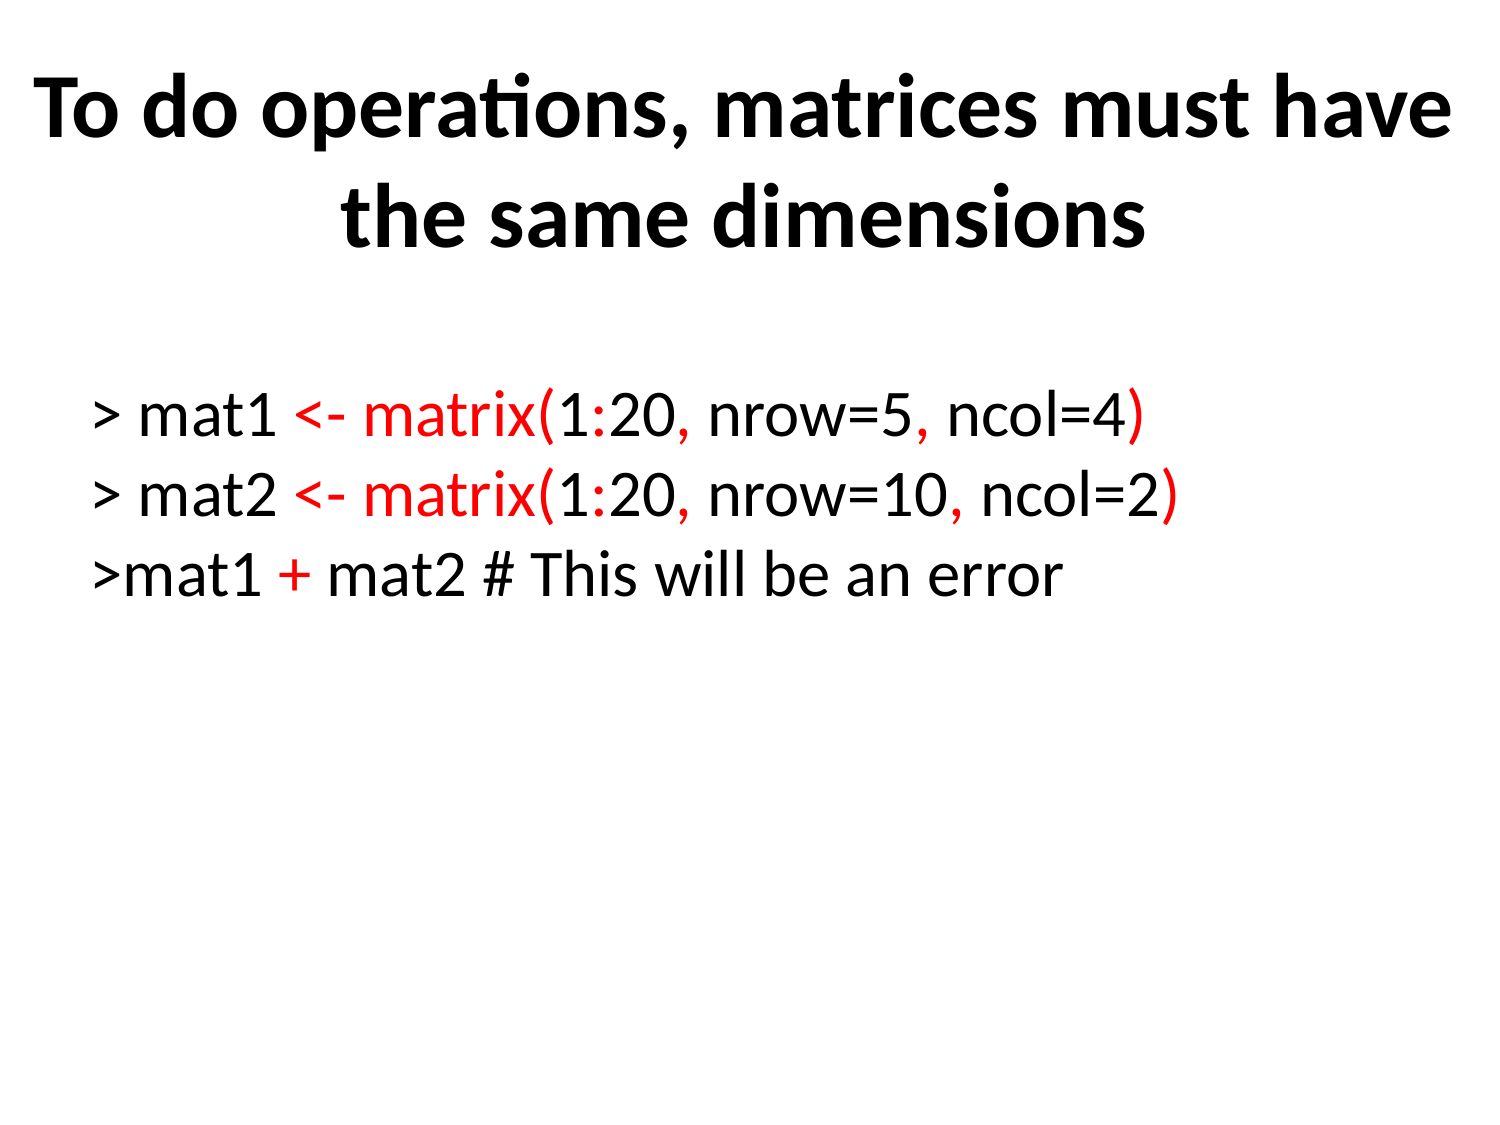

To do operations, matrices must have the same dimensions
> mat1 <- matrix(1:20, nrow=5, ncol=4)
> mat2 <- matrix(1:20, nrow=10, ncol=2)
>mat1 + mat2 # This will be an error